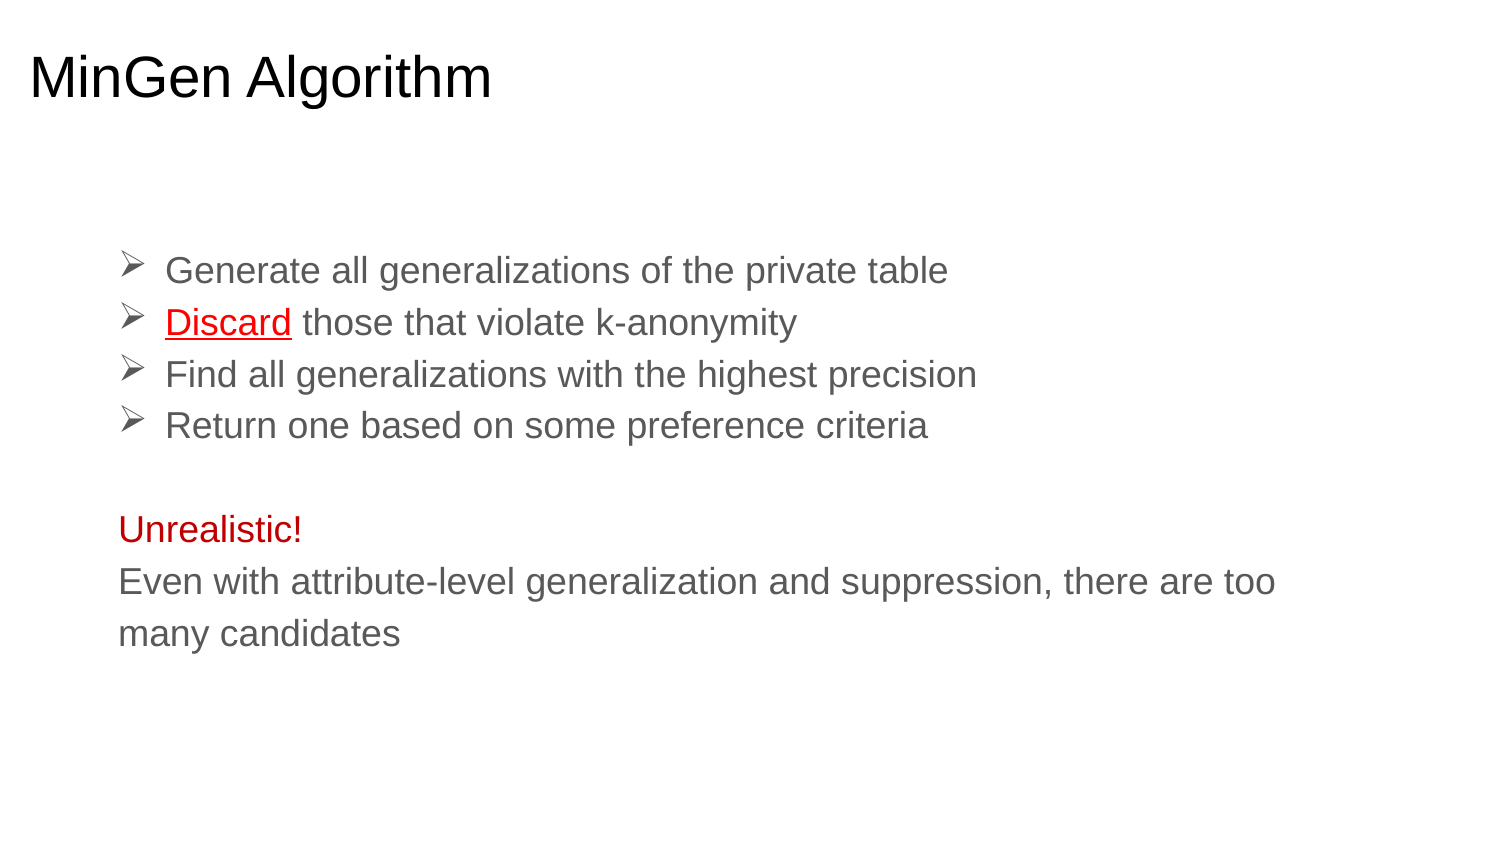

# MinGen Algorithm
Generate all generalizations of the private table
Discard those that violate k-anonymity
Find all generalizations with the highest precision
Return one based on some preference criteria

Unrealistic!
Even with attribute-level generalization and suppression, there are too many candidates